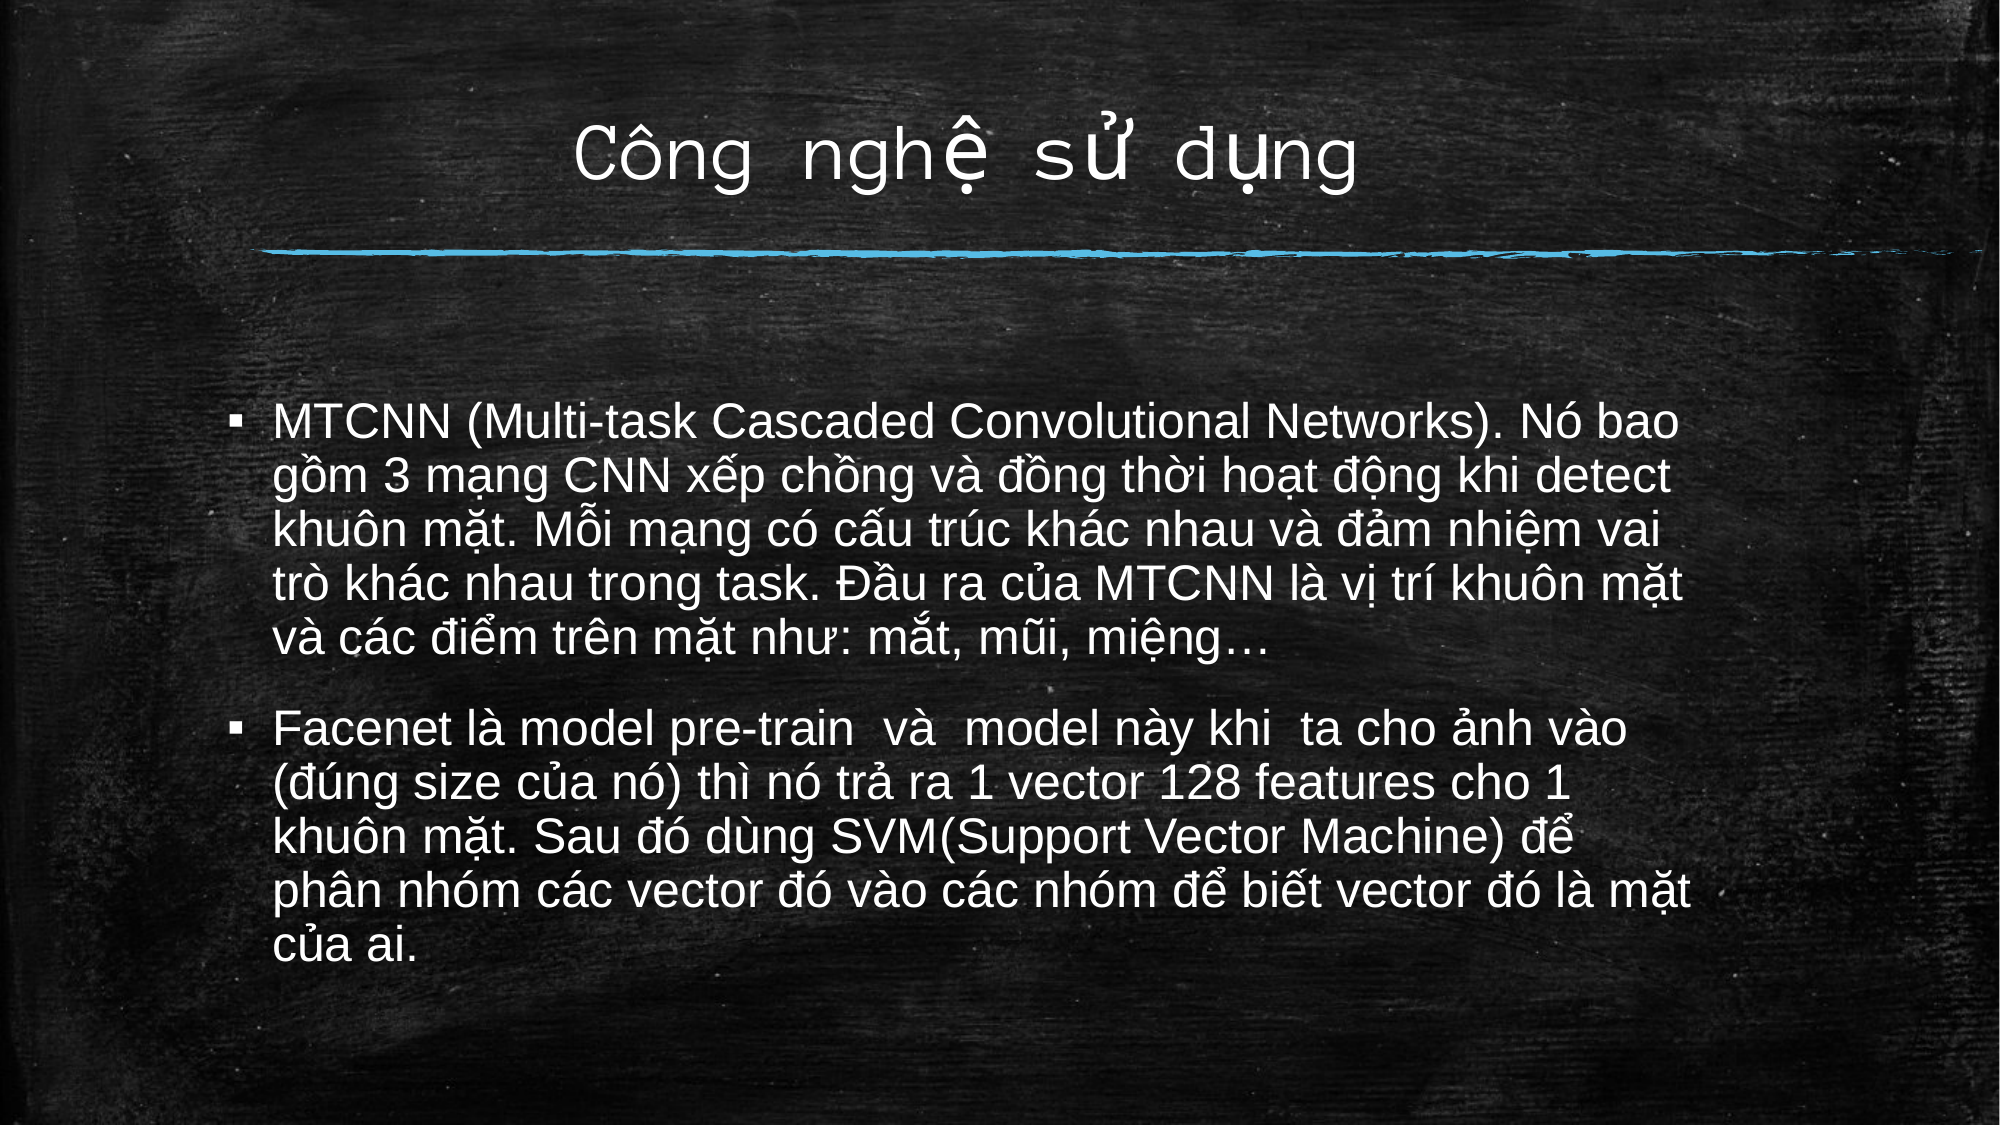

# Công nghệ sử dụng
MTCNN (Multi-task Cascaded Convolutional Networks). Nó bao gồm 3 mạng CNN xếp chồng và đồng thời hoạt động khi detect khuôn mặt. Mỗi mạng có cấu trúc khác nhau và đảm nhiệm vai trò khác nhau trong task. Đầu ra của MTCNN là vị trí khuôn mặt và các điểm trên mặt như: mắt, mũi, miệng…
Facenet là model pre-train  và  model này khi  ta cho ảnh vào (đúng size của nó) thì nó trả ra 1 vector 128 features cho 1 khuôn mặt. Sau đó dùng SVM(Support Vector Machine) để phân nhóm các vector đó vào các nhóm để biết vector đó là mặt của ai.